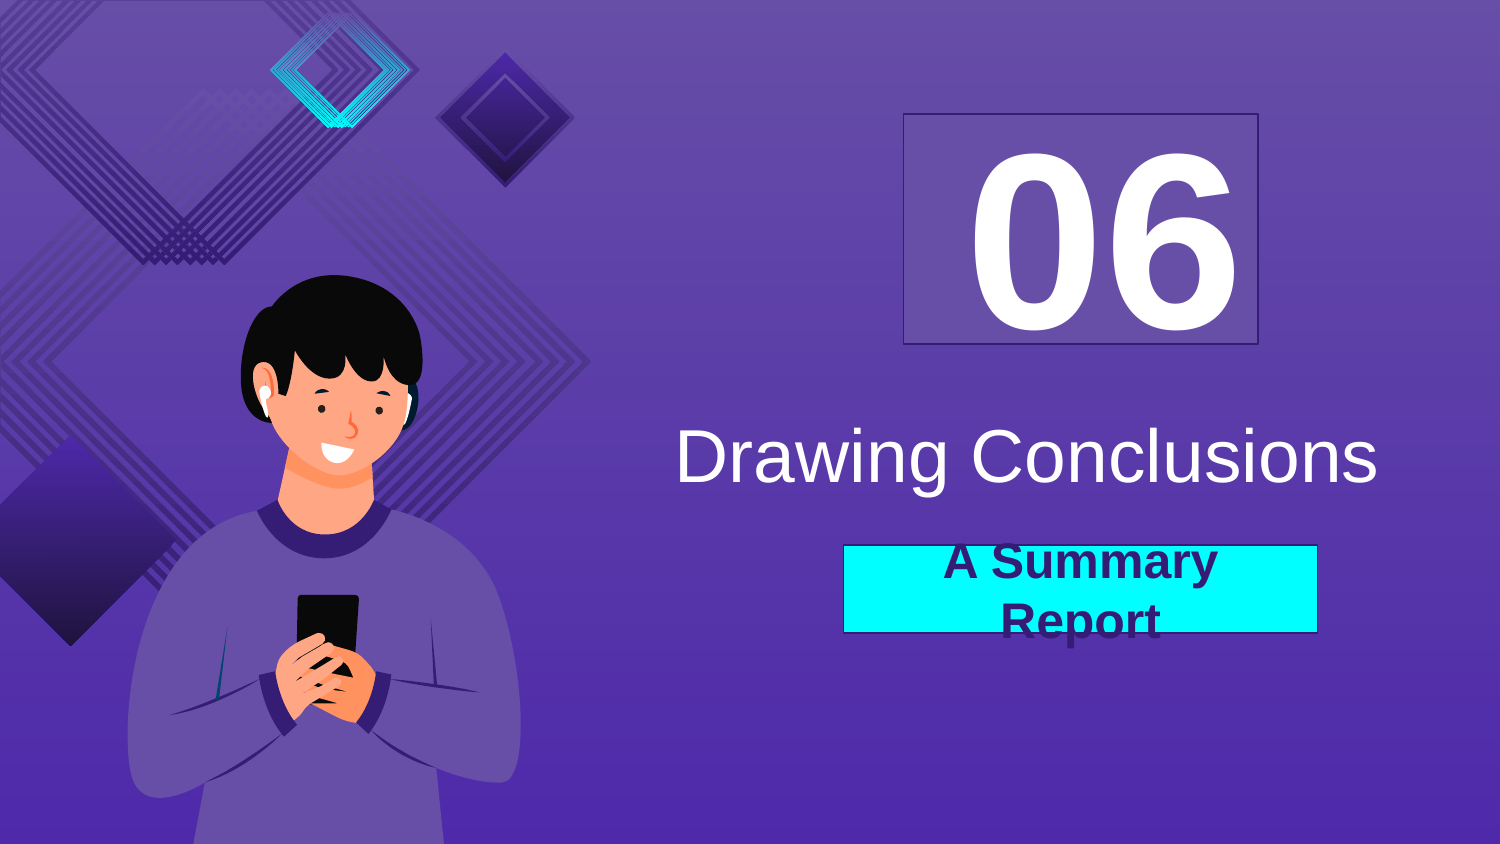

06

# Drawing Conclusions
A Summary Report